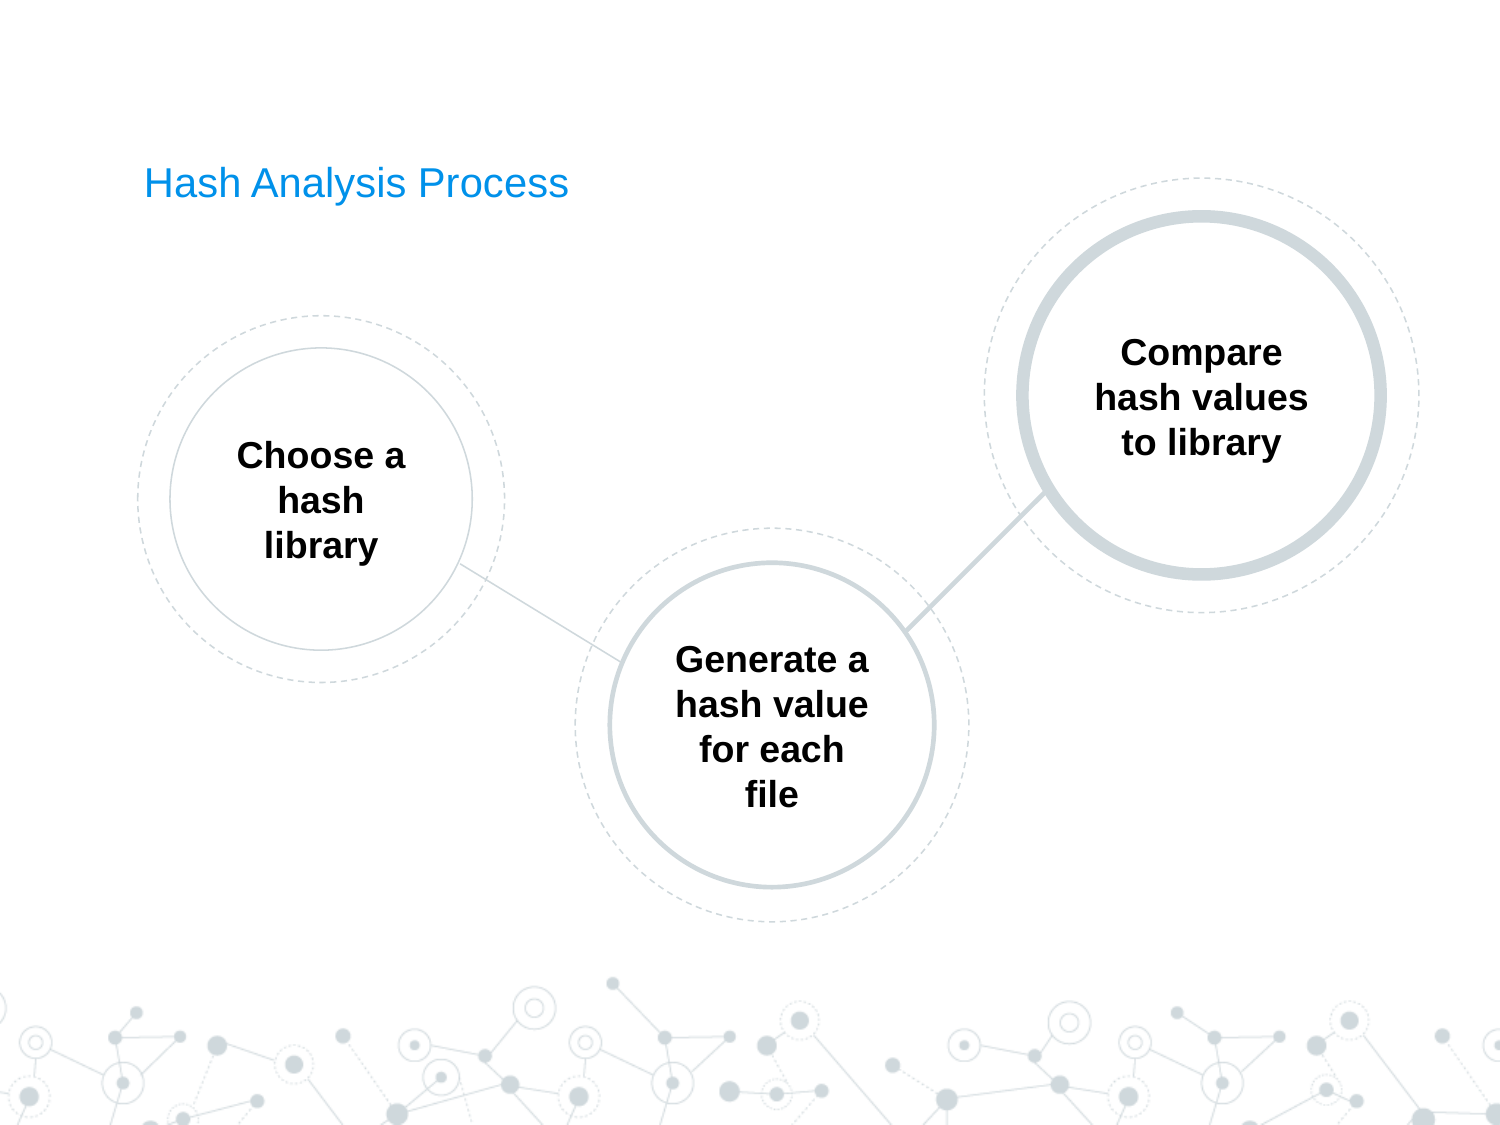

# Hash Analysis Process

Compare hash values to library

Choose a hash library

Generate a hash value for each file